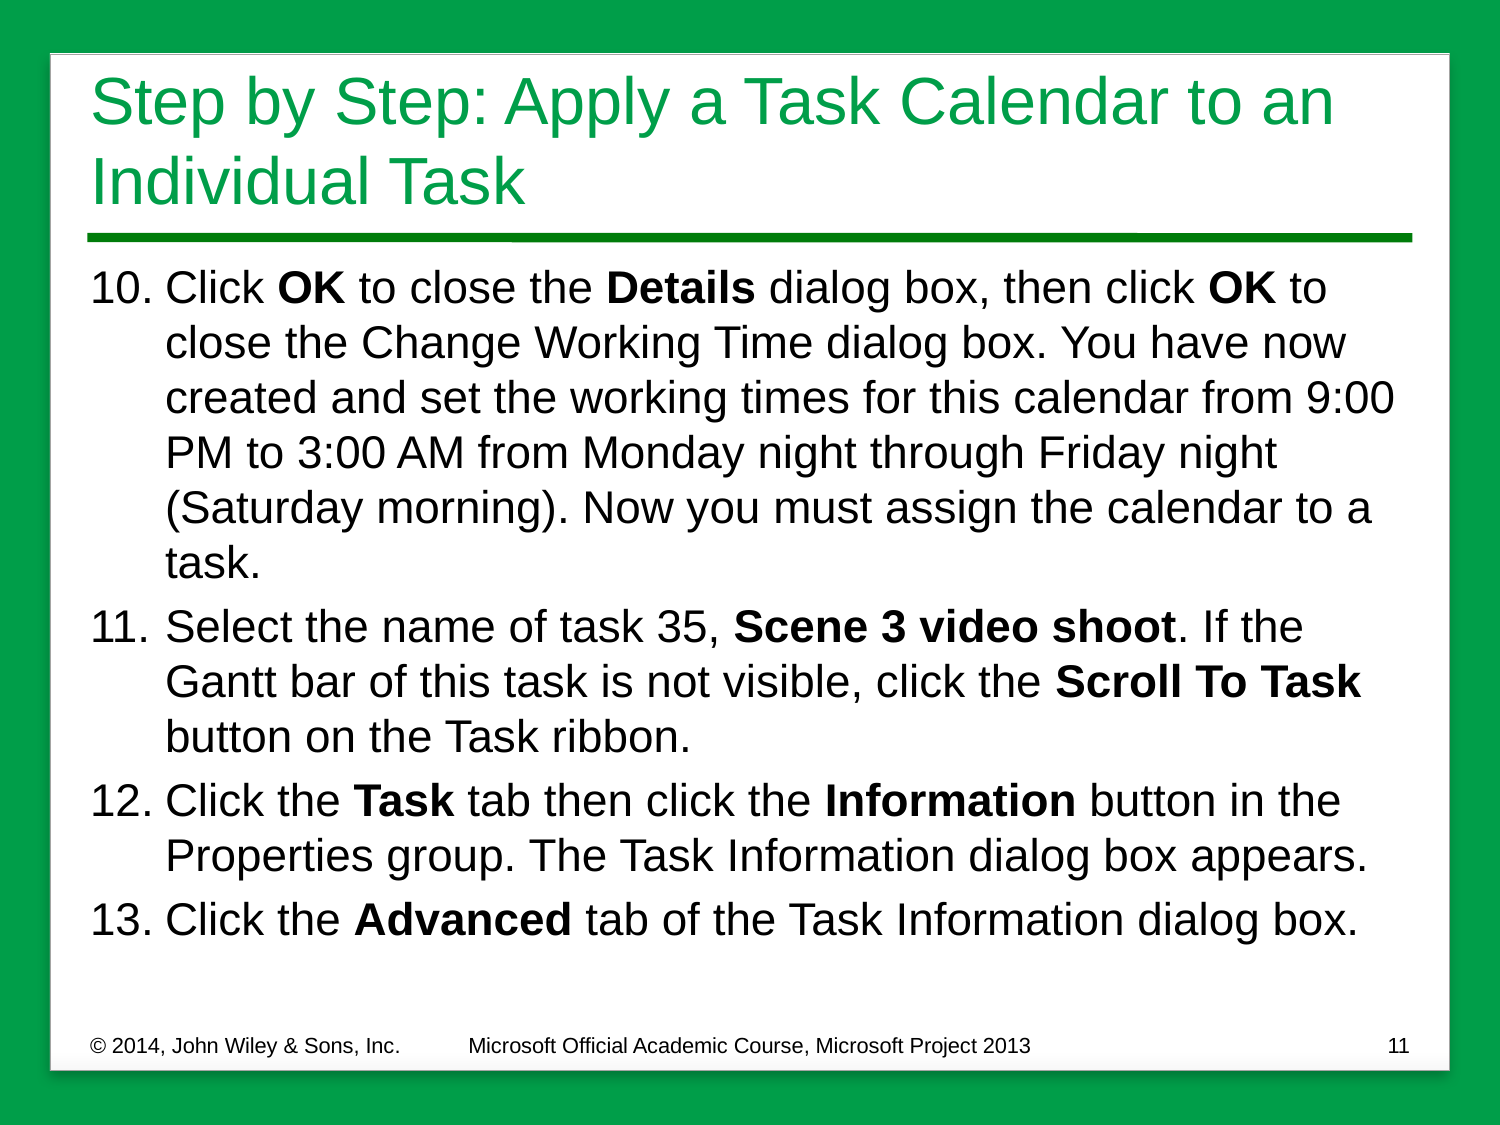

# Step by Step: Apply a Task Calendar to an Individual Task
10.	Click OK to close the Details dialog box, then click OK to close the Change Working Time dialog box. You have now created and set the working times for this calendar from 9:00 PM to 3:00 AM from Monday night through Friday night (Saturday morning). Now you must assign the calendar to a task.
11.	Select the name of task 35, Scene 3 video shoot. If the Gantt bar of this task is not visible, click the Scroll To Task button on the Task ribbon.
12.	Click the Task tab then click the Information button in the Properties group. The Task Information dialog box appears.
13.	Click the Advanced tab of the Task Information dialog box.
© 2014, John Wiley & Sons, Inc.
Microsoft Official Academic Course, Microsoft Project 2013
11